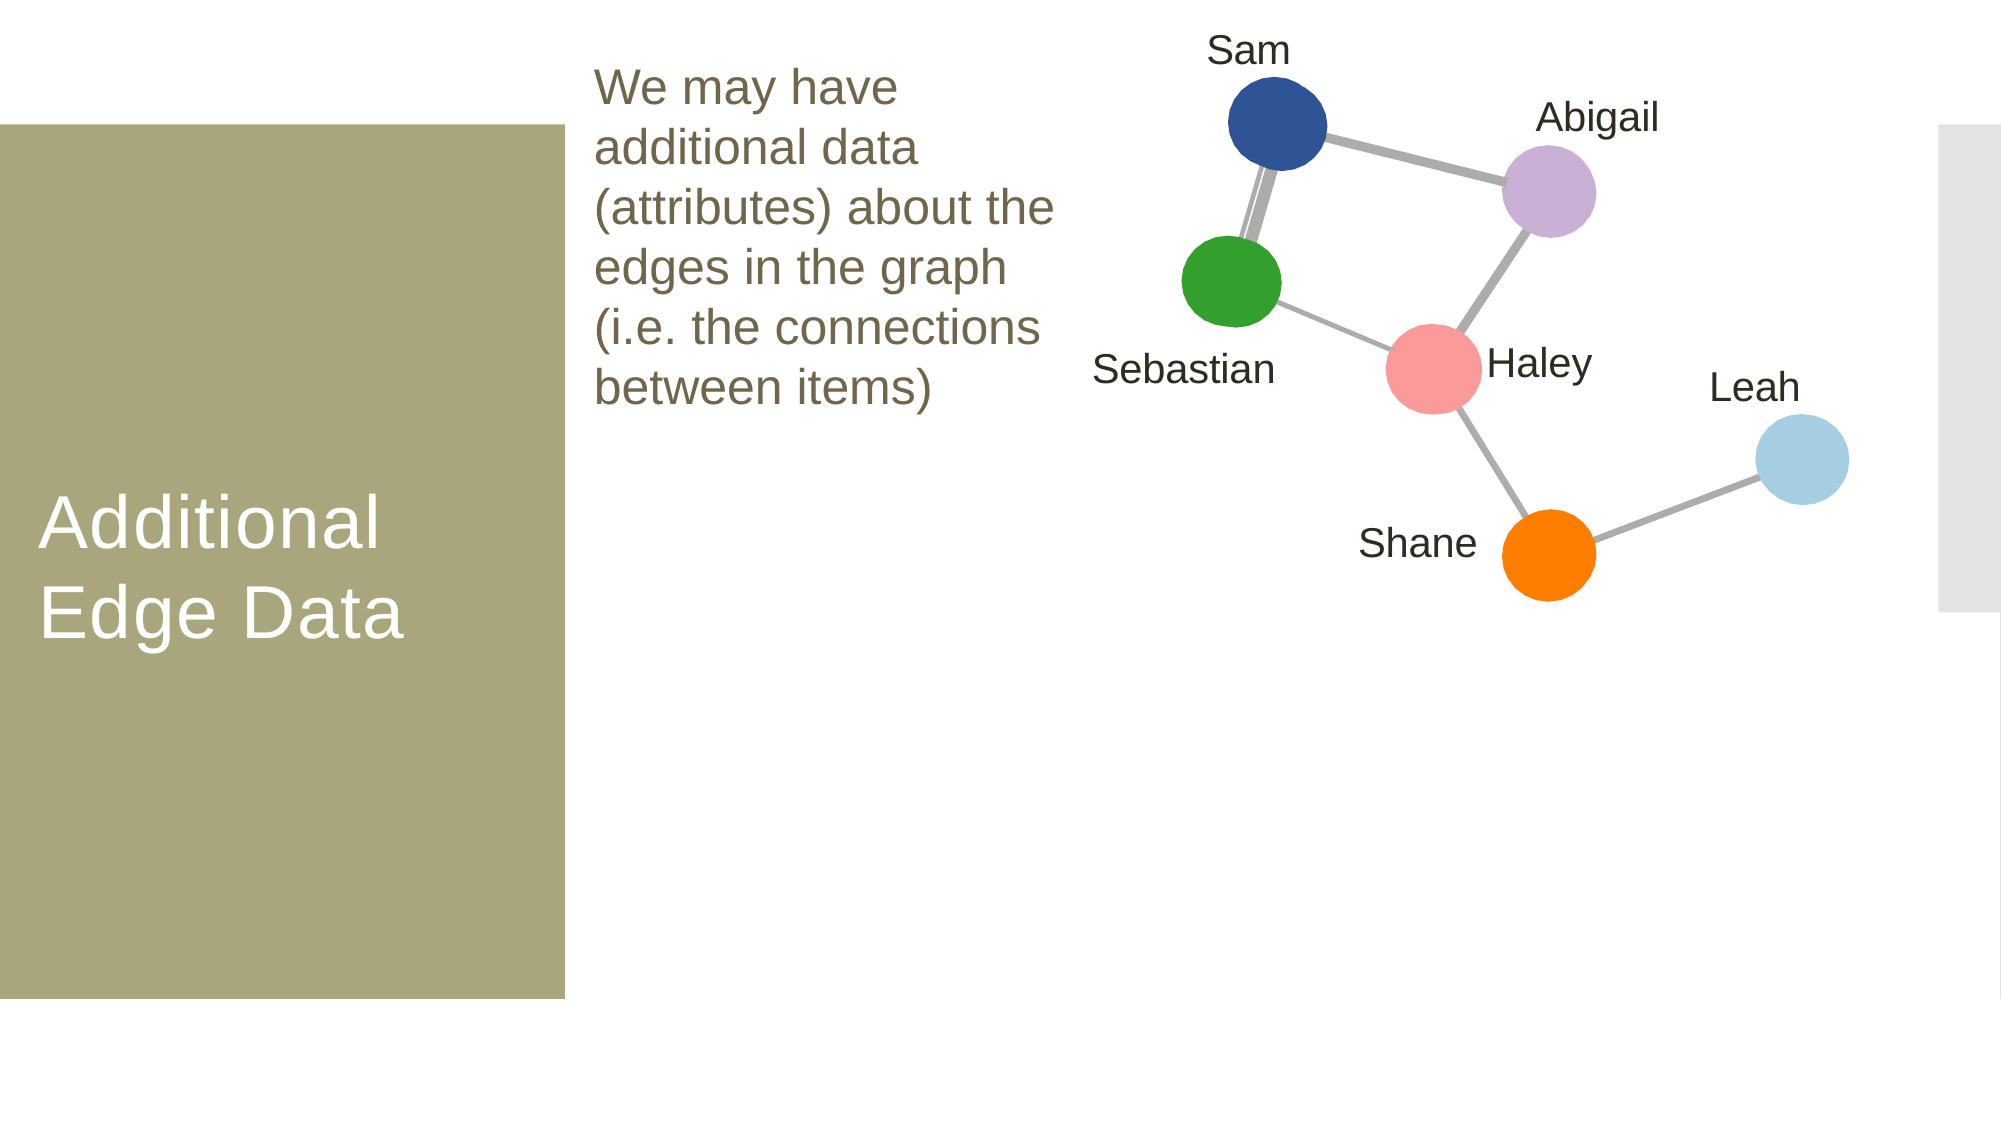

Sam
We may have additional data (attributes) about the edges in the graph (i.e. the connections between items)

1

Abigail
3
1
1
2
4
Haley
Sebastian
Leah
6
# Additional Edge Data
5
Shane

| Edge id | Source | Target | Friend value |
| --- | --- | --- | --- |
| 1 | Sam | Sebastian | 10 |
| 2 | Sam | Abigail | 6 |
| 3 | Sebastian | Haley | 1 |
| 4 | Abigail | Haley | 2 |
| 5 | Haley | Shane | 1 |
| 6 | Shane | Leah | 2 |